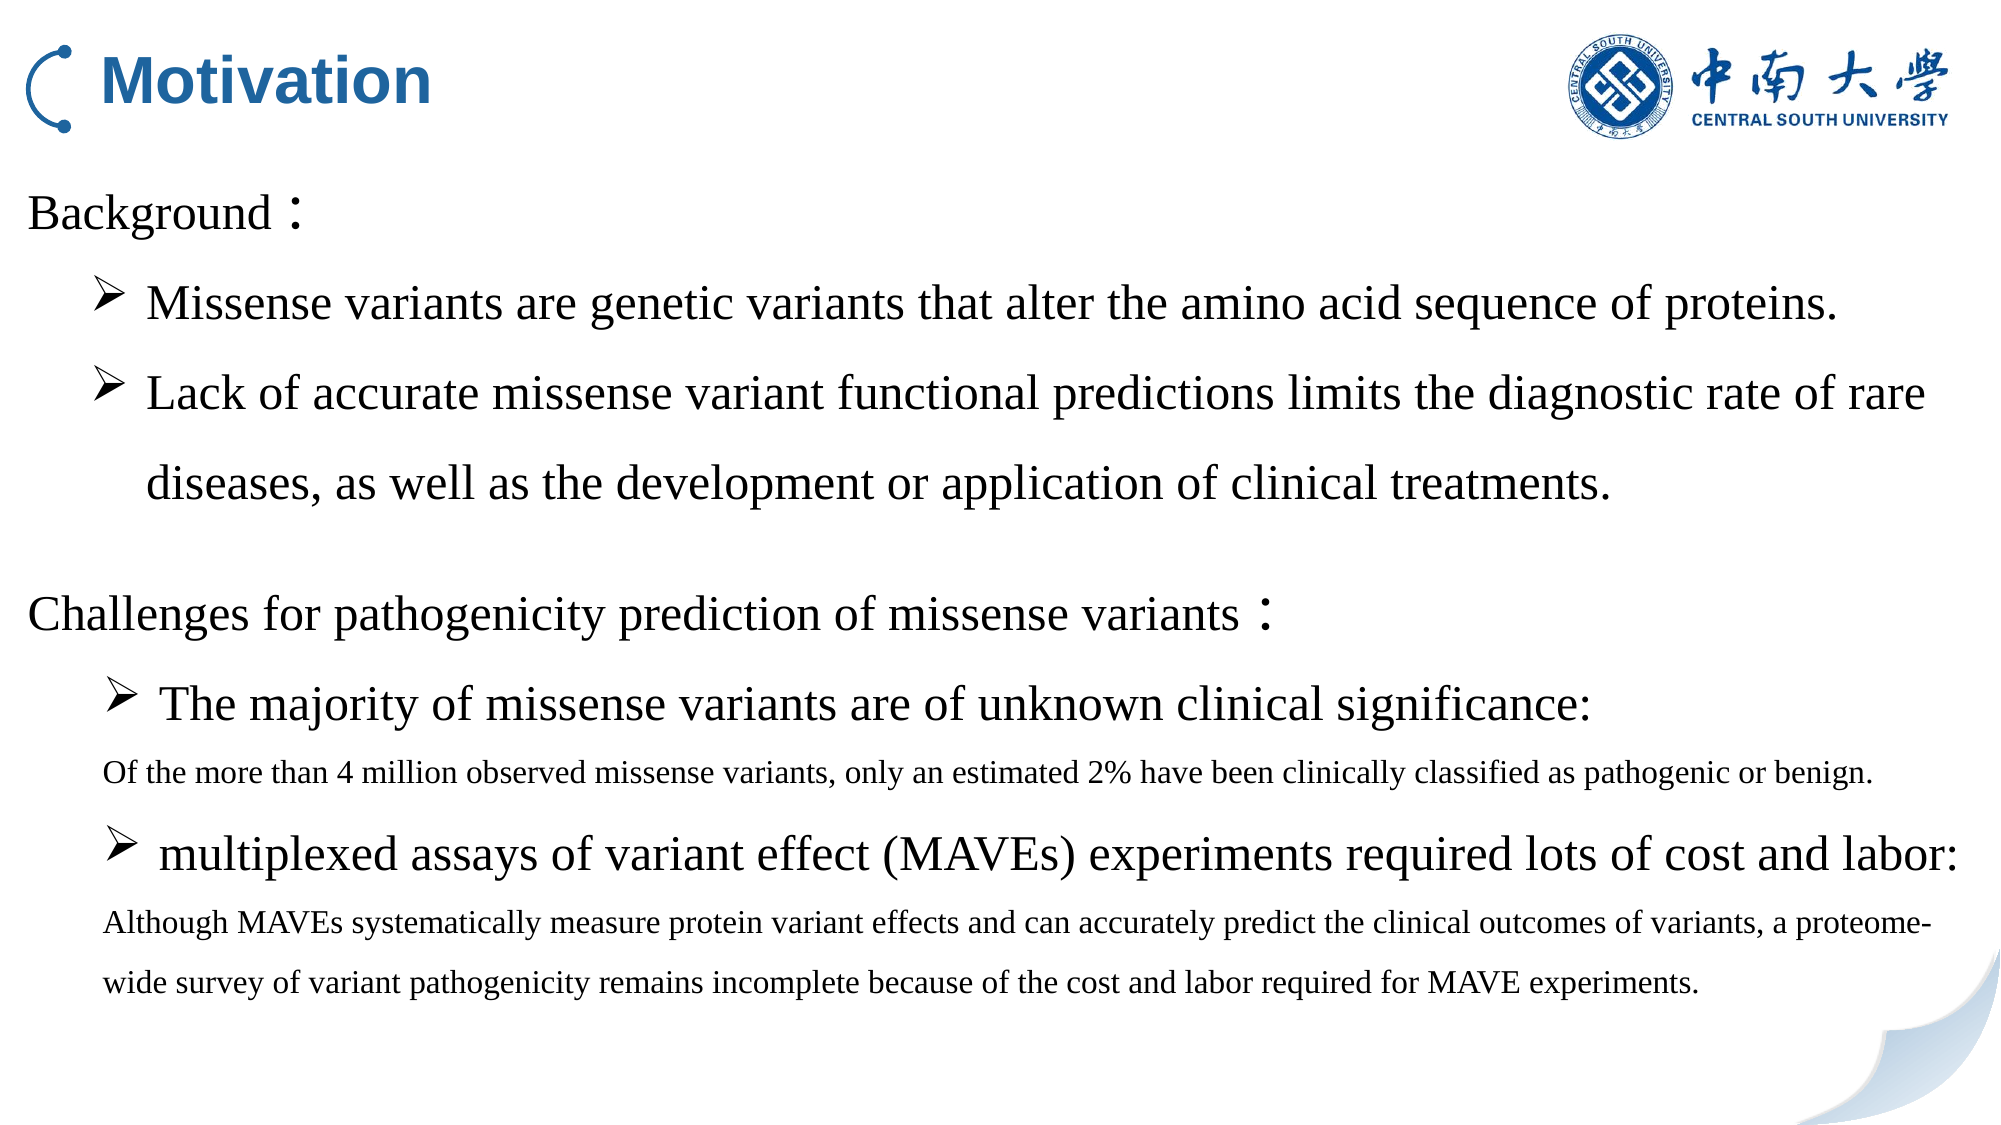

Motivation
 Background：
Missense variants are genetic variants that alter the amino acid sequence of proteins.
Lack of accurate missense variant functional predictions limits the diagnostic rate of rare diseases, as well as the development or application of clinical treatments.
Challenges for pathogenicity prediction of missense variants：
The majority of missense variants are of unknown clinical significance:
Of the more than 4 million observed missense variants, only an estimated 2% have been clinically classified as pathogenic or benign.
multiplexed assays of variant effect (MAVEs) experiments required lots of cost and labor:
Although MAVEs systematically measure protein variant effects and can accurately predict the clinical outcomes of variants, a proteome-wide survey of variant pathogenicity remains incomplete because of the cost and labor required for MAVE experiments.